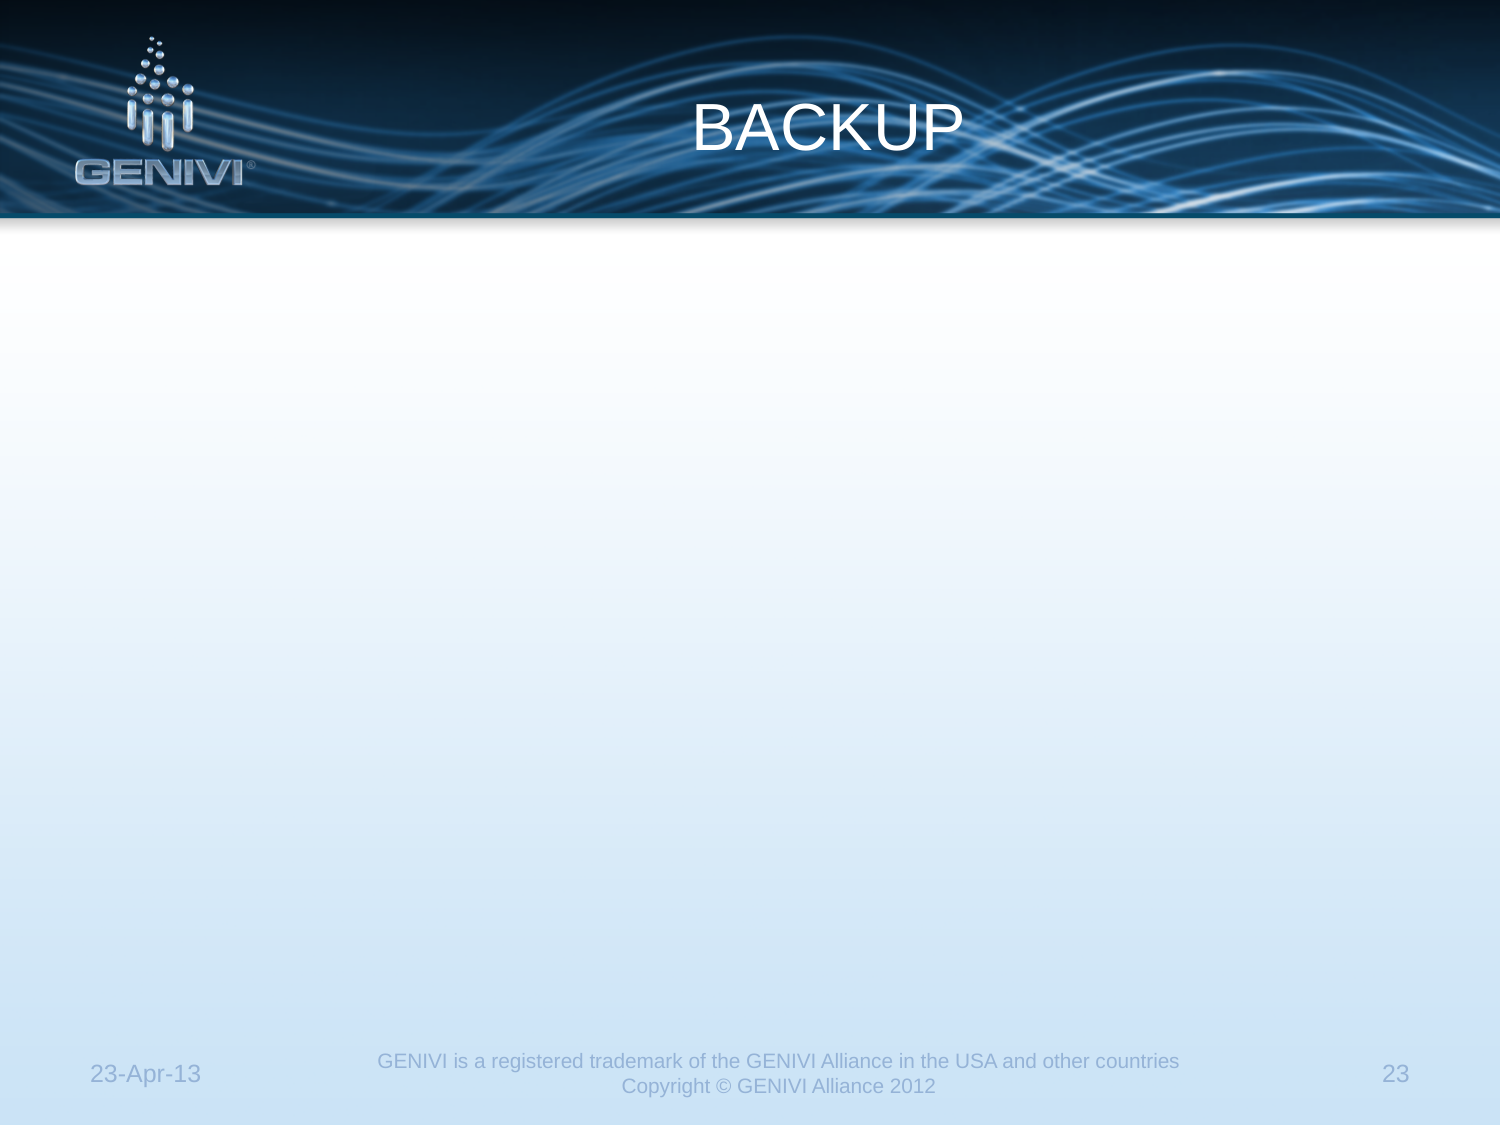

# BACKUP
23-Apr-13
GENIVI is a registered trademark of the GENIVI Alliance in the USA and other countries
Copyright © GENIVI Alliance 2012
23